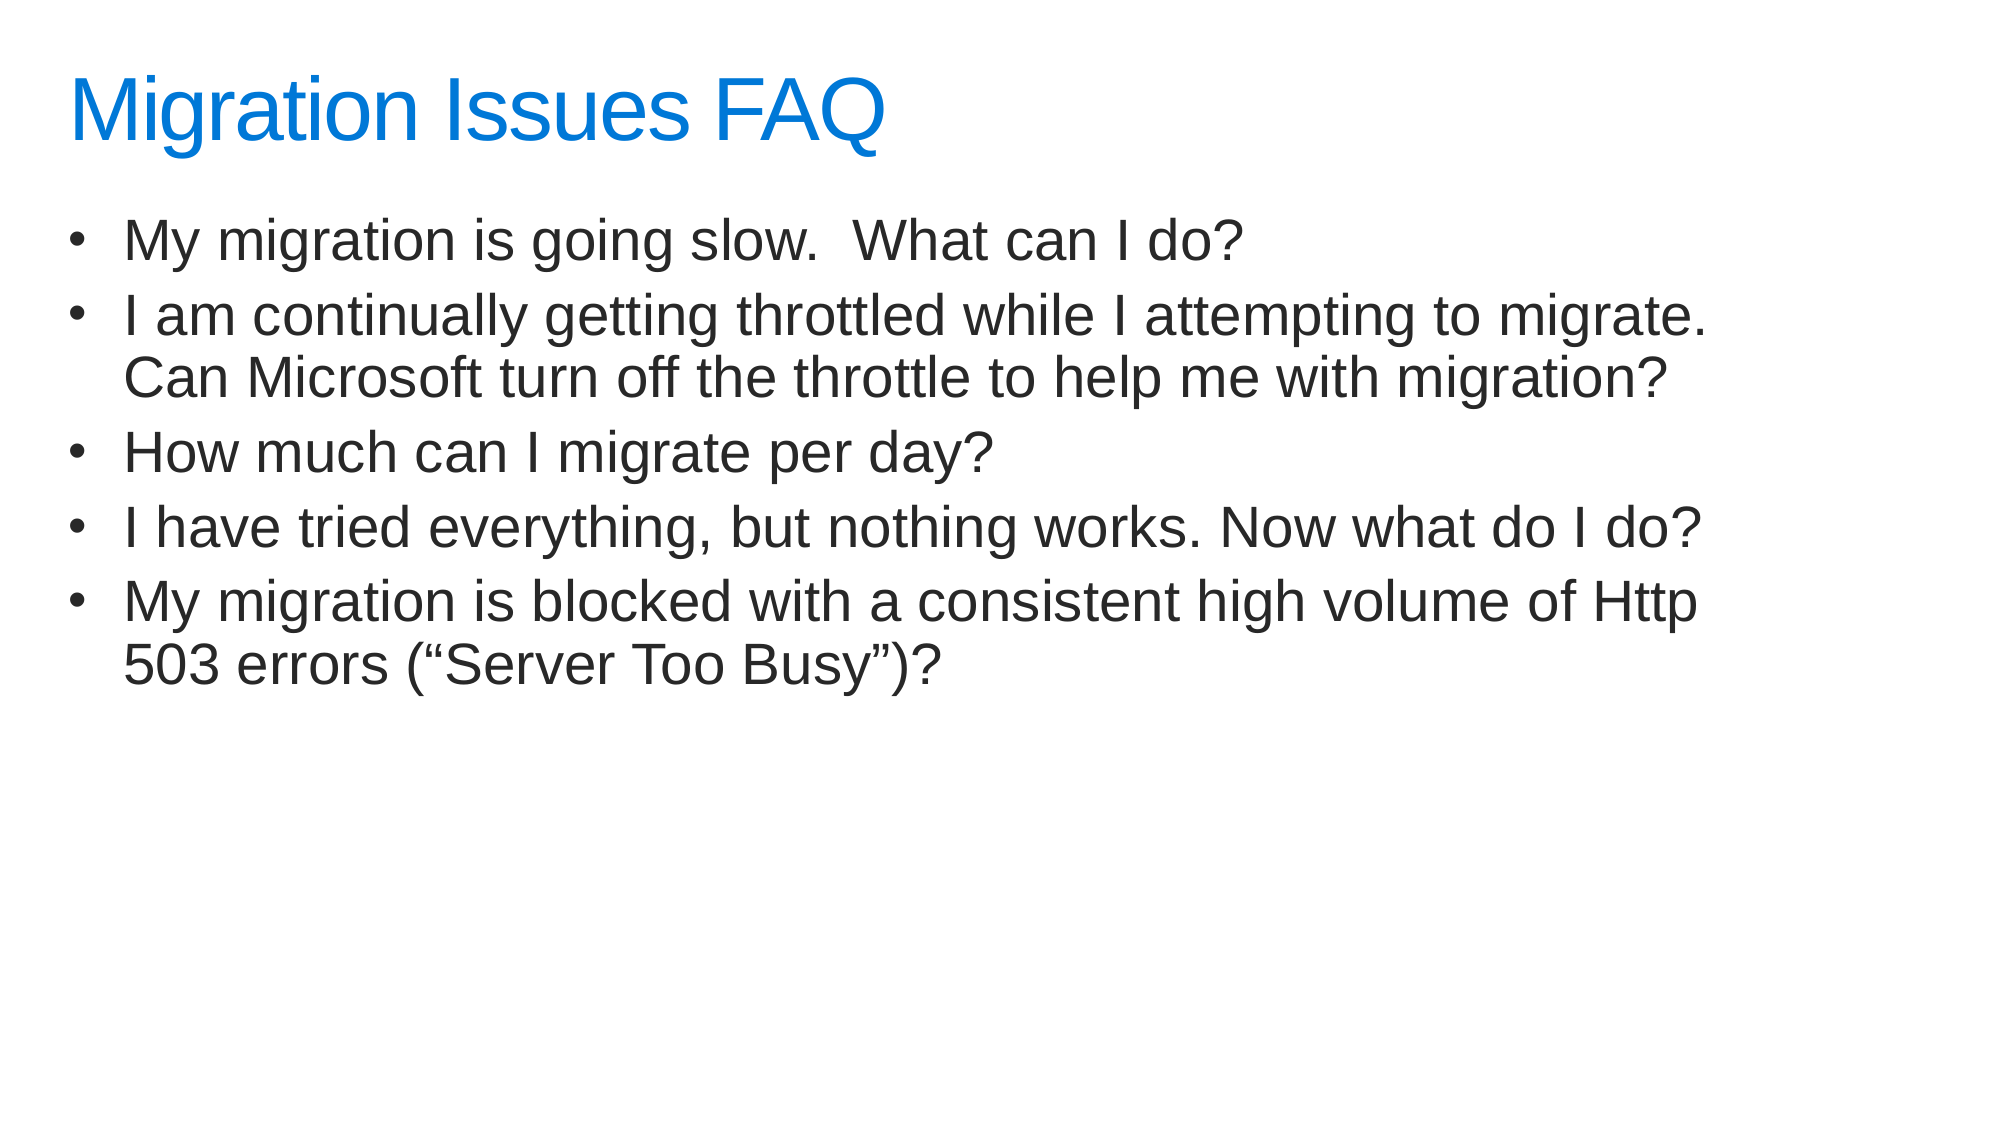

# Migration Issues FAQ
My migration is going slow.  What can I do?
I am continually getting throttled while I attempting to migrate. Can Microsoft turn off the throttle to help me with migration?
How much can I migrate per day?
I have tried everything, but nothing works. Now what do I do?
My migration is blocked with a consistent high volume of Http 503 errors (“Server Too Busy”)?